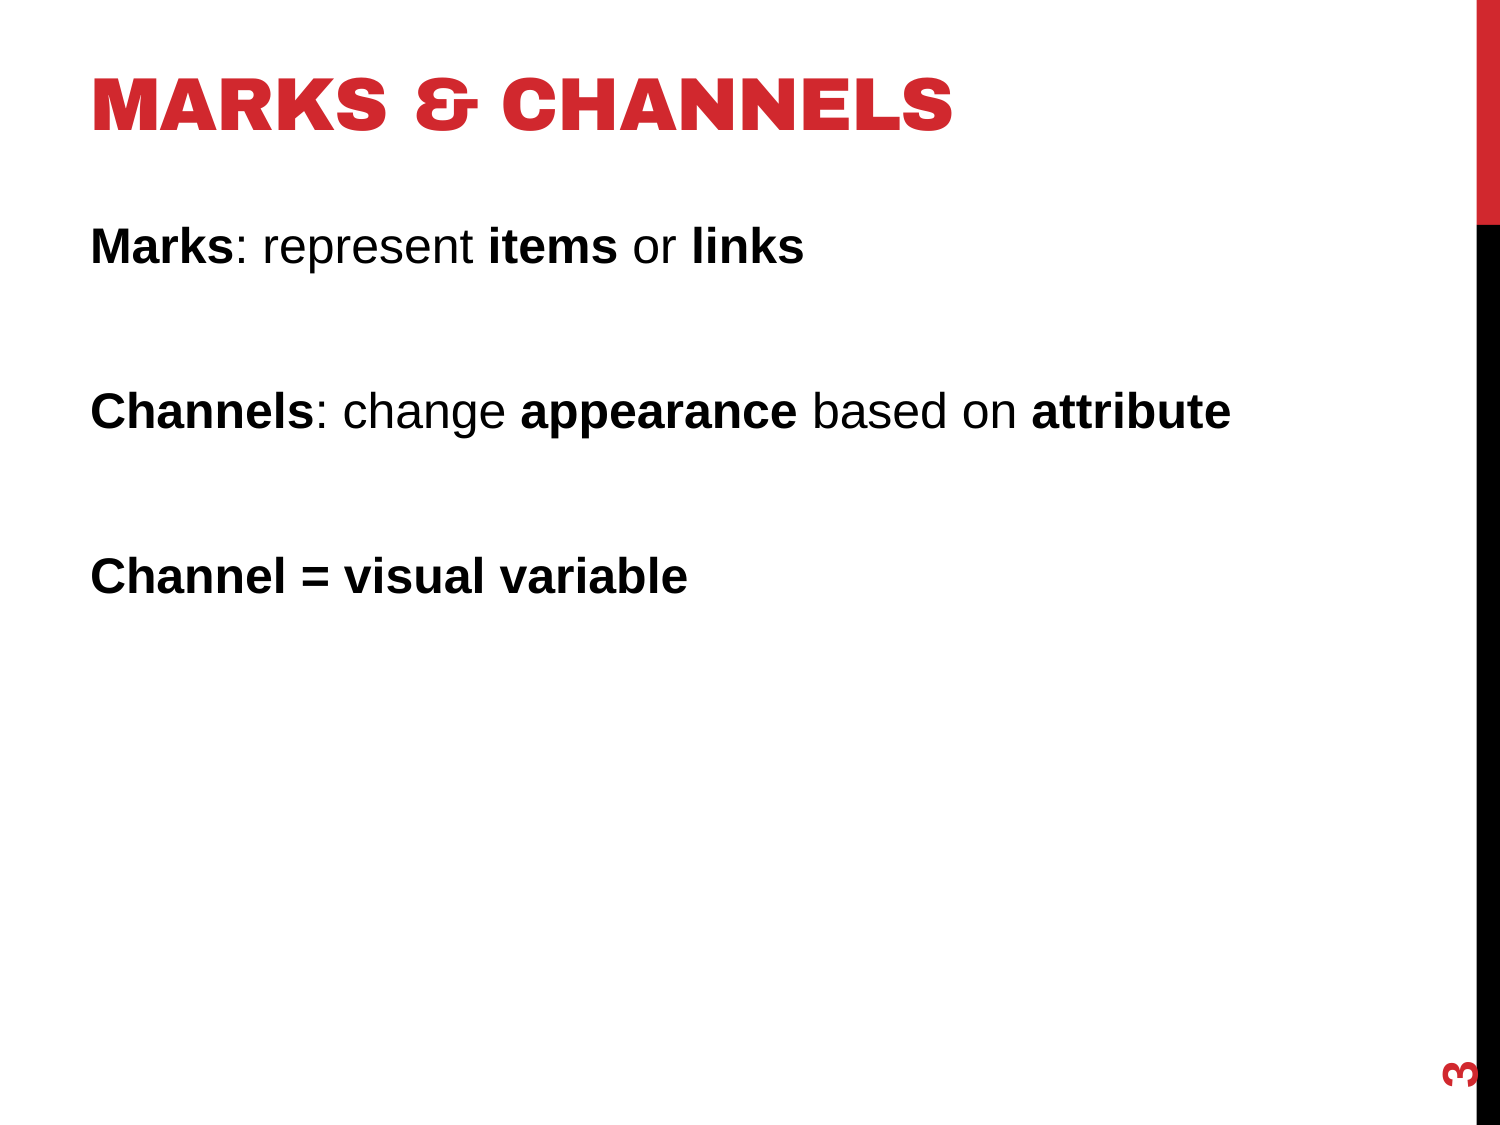

# Marks & channels
Marks: represent items or links

Channels: change appearance based on attribute

Channel = visual variable
3